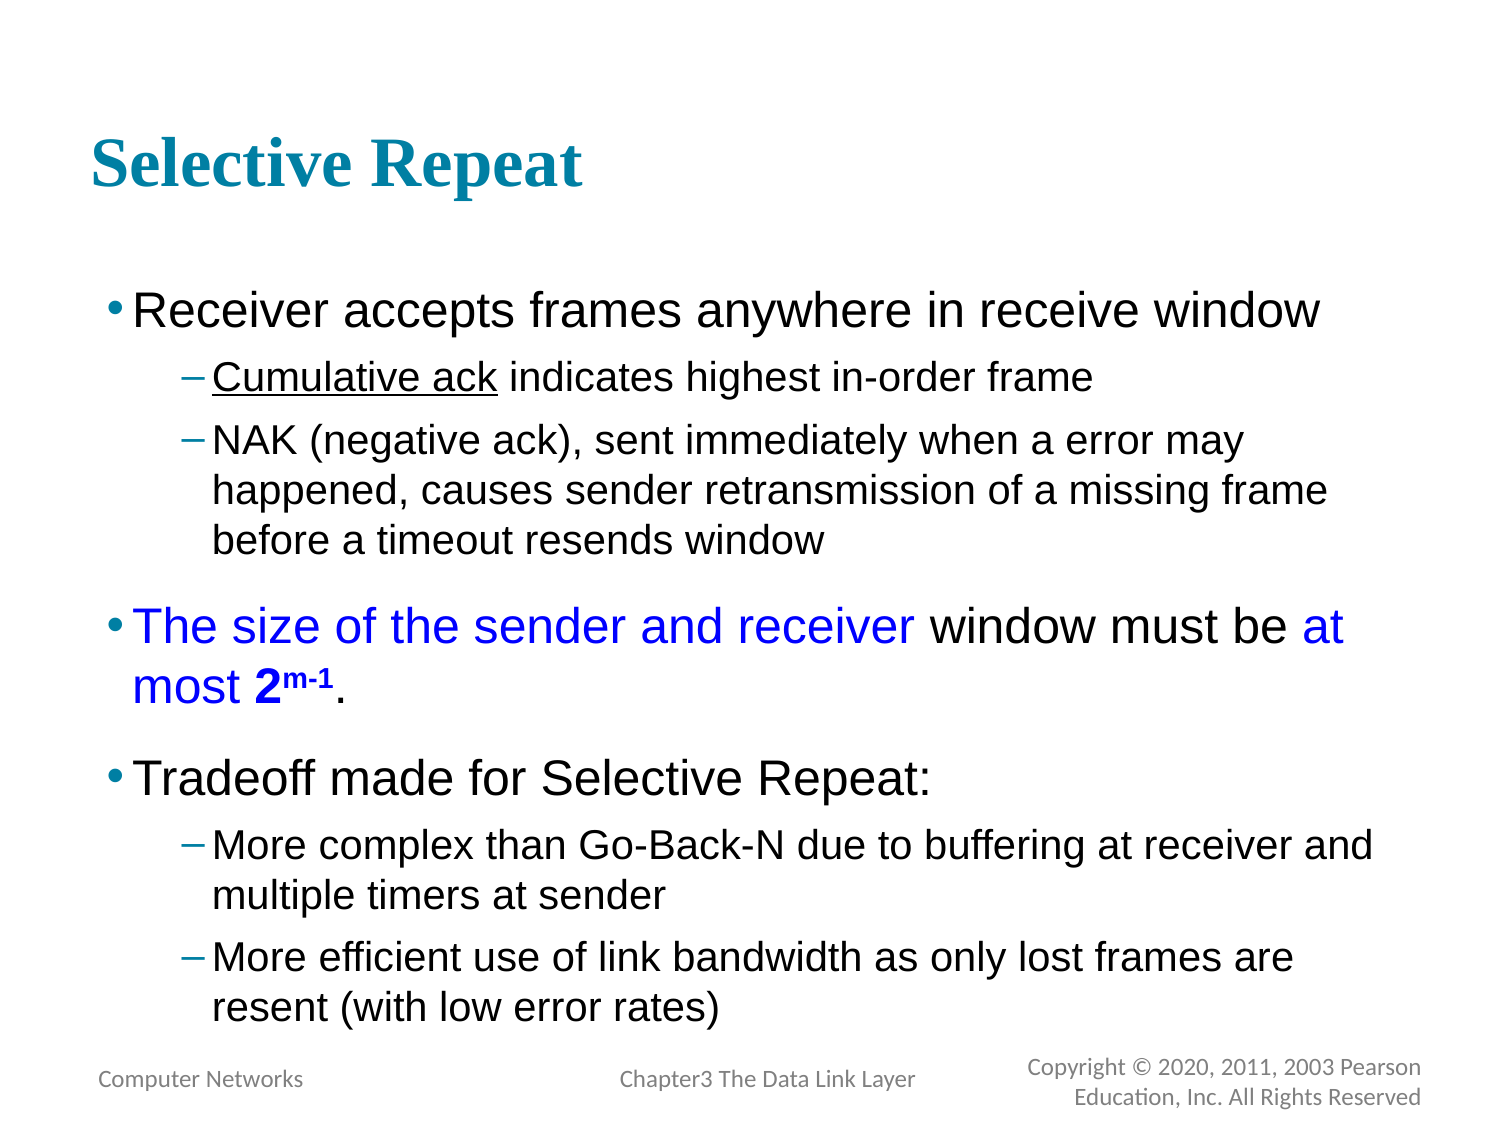

# Selective Repeat
Receiver accepts frames anywhere in receive window
Cumulative ack indicates highest in-order frame
NAK (negative ack), sent immediately when a error may happened, causes sender retransmission of a missing frame before a timeout resends window
The size of the sender and receiver window must be at most 2m-1.
Tradeoff made for Selective Repeat:
More complex than Go-Back-N due to buffering at receiver and multiple timers at sender
More efficient use of link bandwidth as only lost frames are resent (with low error rates)